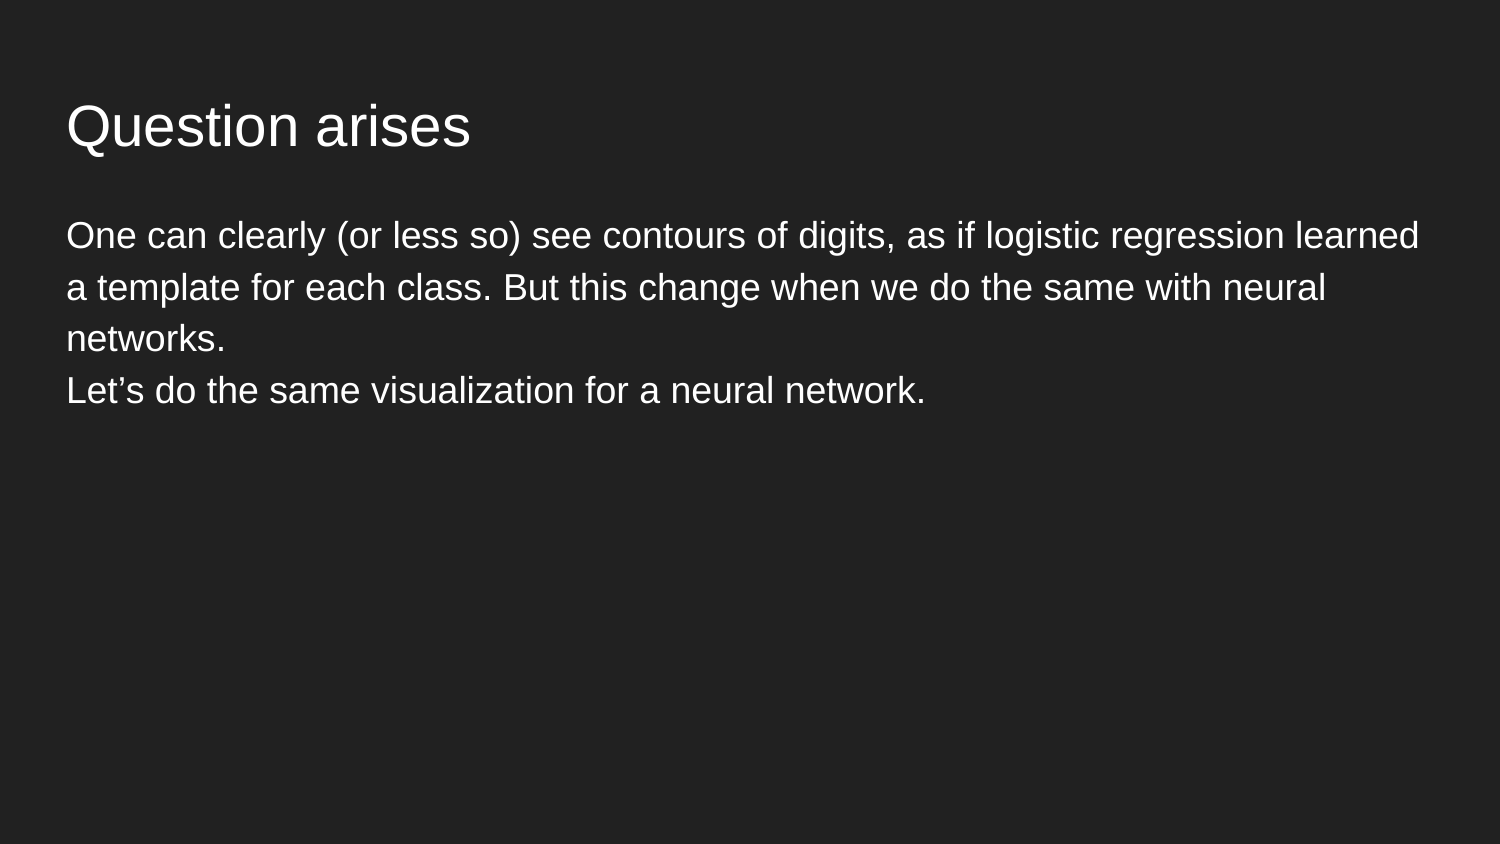

# Question arises
One can clearly (or less so) see contours of digits, as if logistic regression learned a template for each class. But this change when we do the same with neural networks.
Let’s do the same visualization for a neural network.